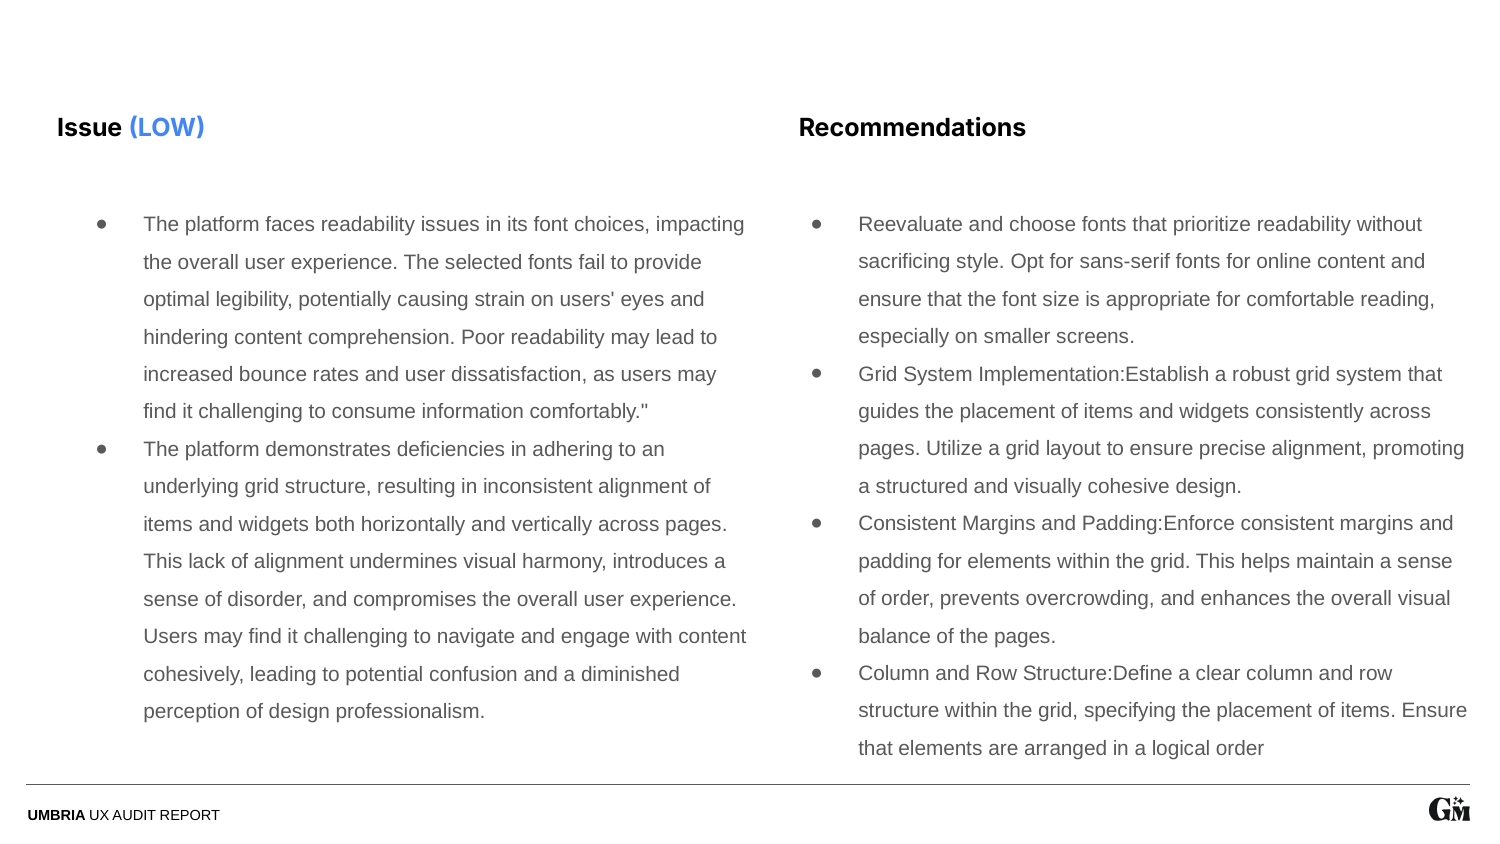

Recommendations
Issue (LOW)
Reevaluate and choose fonts that prioritize readability without sacrificing style. Opt for sans-serif fonts for online content and ensure that the font size is appropriate for comfortable reading, especially on smaller screens.
Grid System Implementation:Establish a robust grid system that guides the placement of items and widgets consistently across pages. Utilize a grid layout to ensure precise alignment, promoting a structured and visually cohesive design.
Consistent Margins and Padding:Enforce consistent margins and padding for elements within the grid. This helps maintain a sense of order, prevents overcrowding, and enhances the overall visual balance of the pages.
Column and Row Structure:Define a clear column and row structure within the grid, specifying the placement of items. Ensure that elements are arranged in a logical order
The platform faces readability issues in its font choices, impacting the overall user experience. The selected fonts fail to provide optimal legibility, potentially causing strain on users' eyes and hindering content comprehension. Poor readability may lead to increased bounce rates and user dissatisfaction, as users may find it challenging to consume information comfortably."
The platform demonstrates deficiencies in adhering to an underlying grid structure, resulting in inconsistent alignment of items and widgets both horizontally and vertically across pages. This lack of alignment undermines visual harmony, introduces a sense of disorder, and compromises the overall user experience. Users may find it challenging to navigate and engage with content cohesively, leading to potential confusion and a diminished perception of design professionalism.